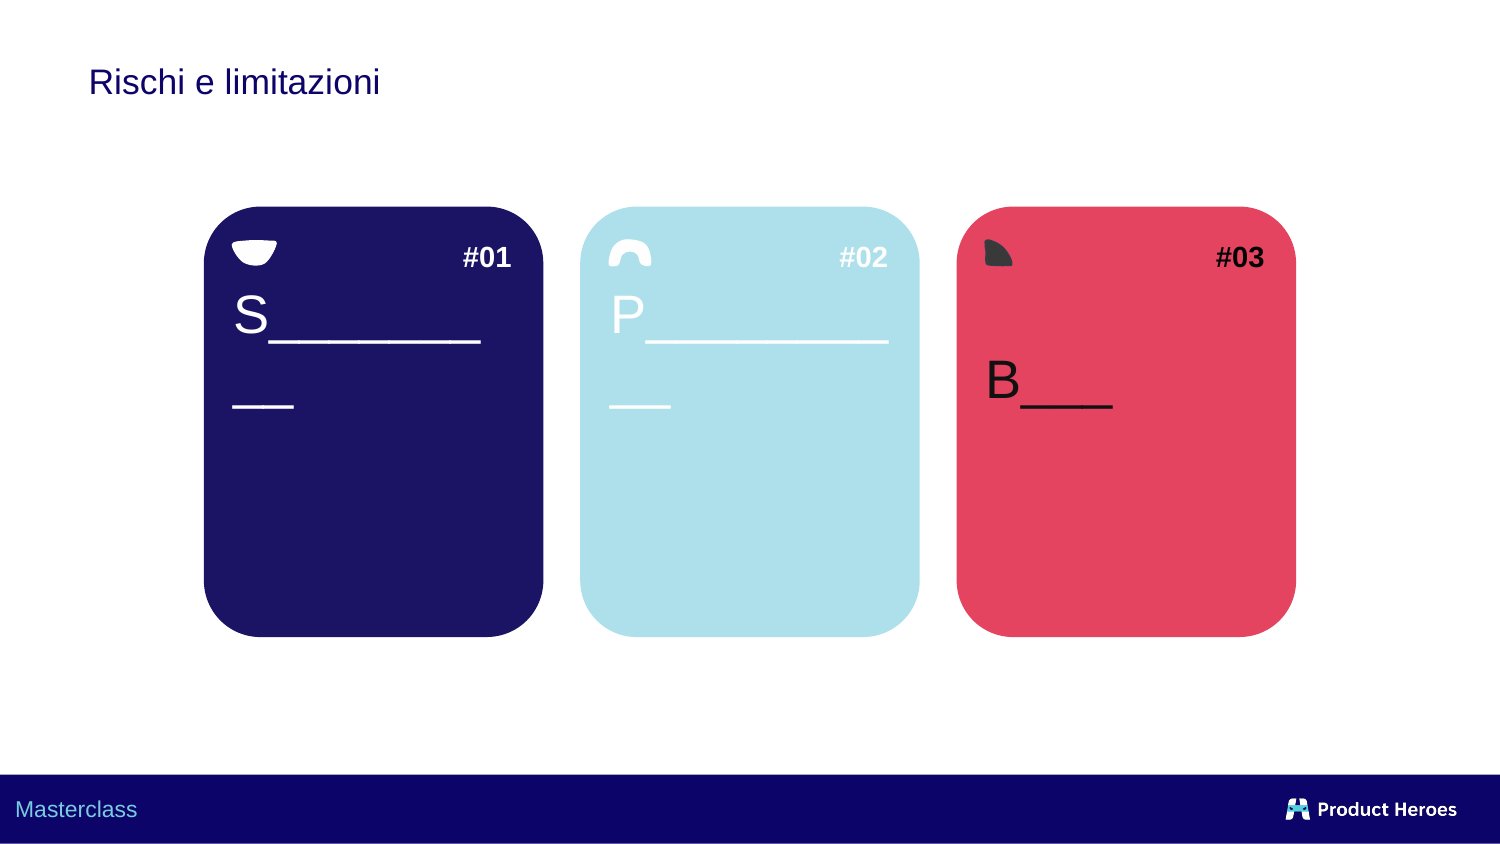

Rischi e limitazioni
#01
#02
#03

B___
P__________
S_________